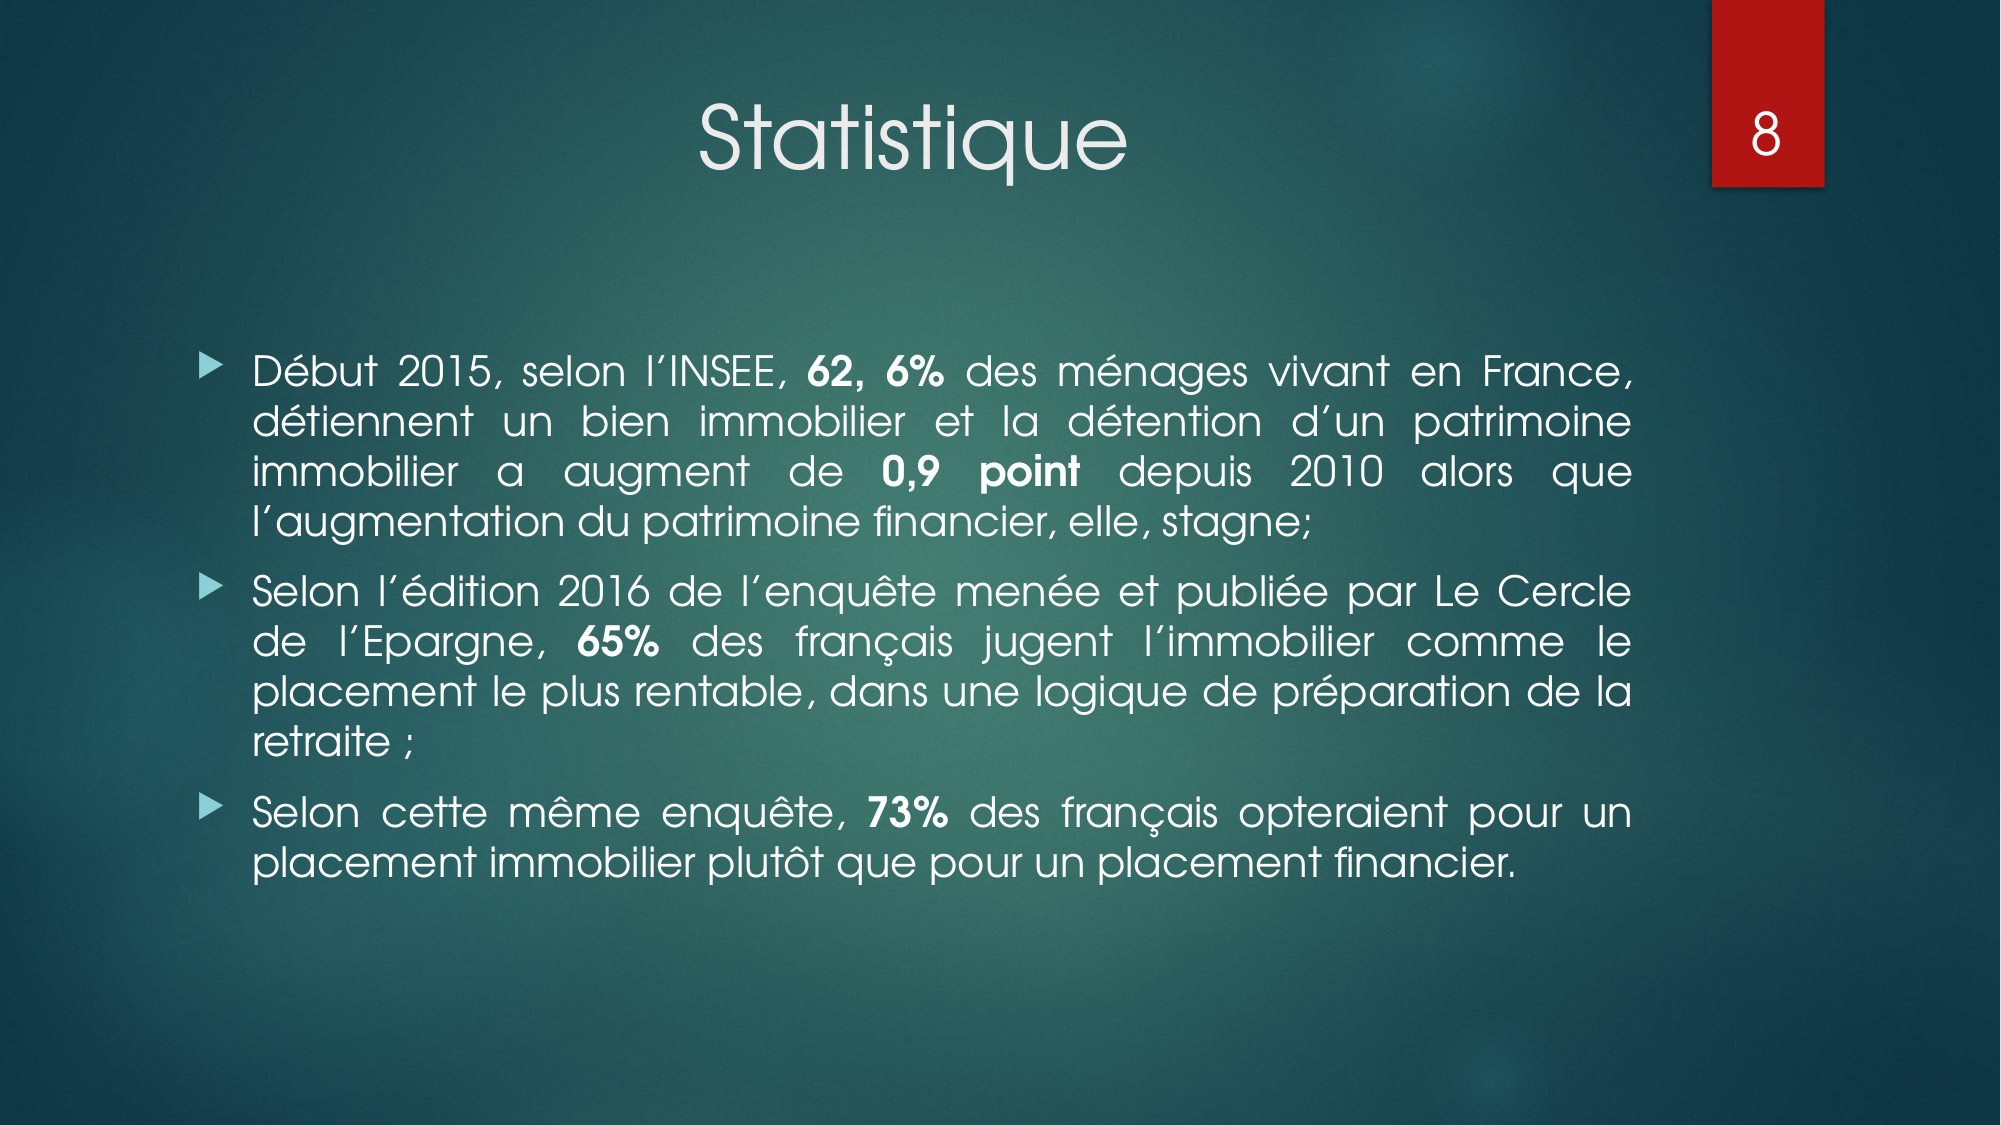

8
# Statistique
Début 2015, selon l’INSEE, 62, 6% des ménages vivant en France, détiennent un bien immobilier et la détention d’un patrimoine immobilier a augment de 0,9 point depuis 2010 alors que l’augmentation du patrimoine financier, elle, stagne;
Selon l’édition 2016 de l’enquête menée et publiée par Le Cercle de l’Epargne, 65% des français jugent l’immobilier comme le placement le plus rentable, dans une logique de préparation de la retraite ;
Selon cette même enquête, 73% des français opteraient pour un placement immobilier plutôt que pour un placement financier.